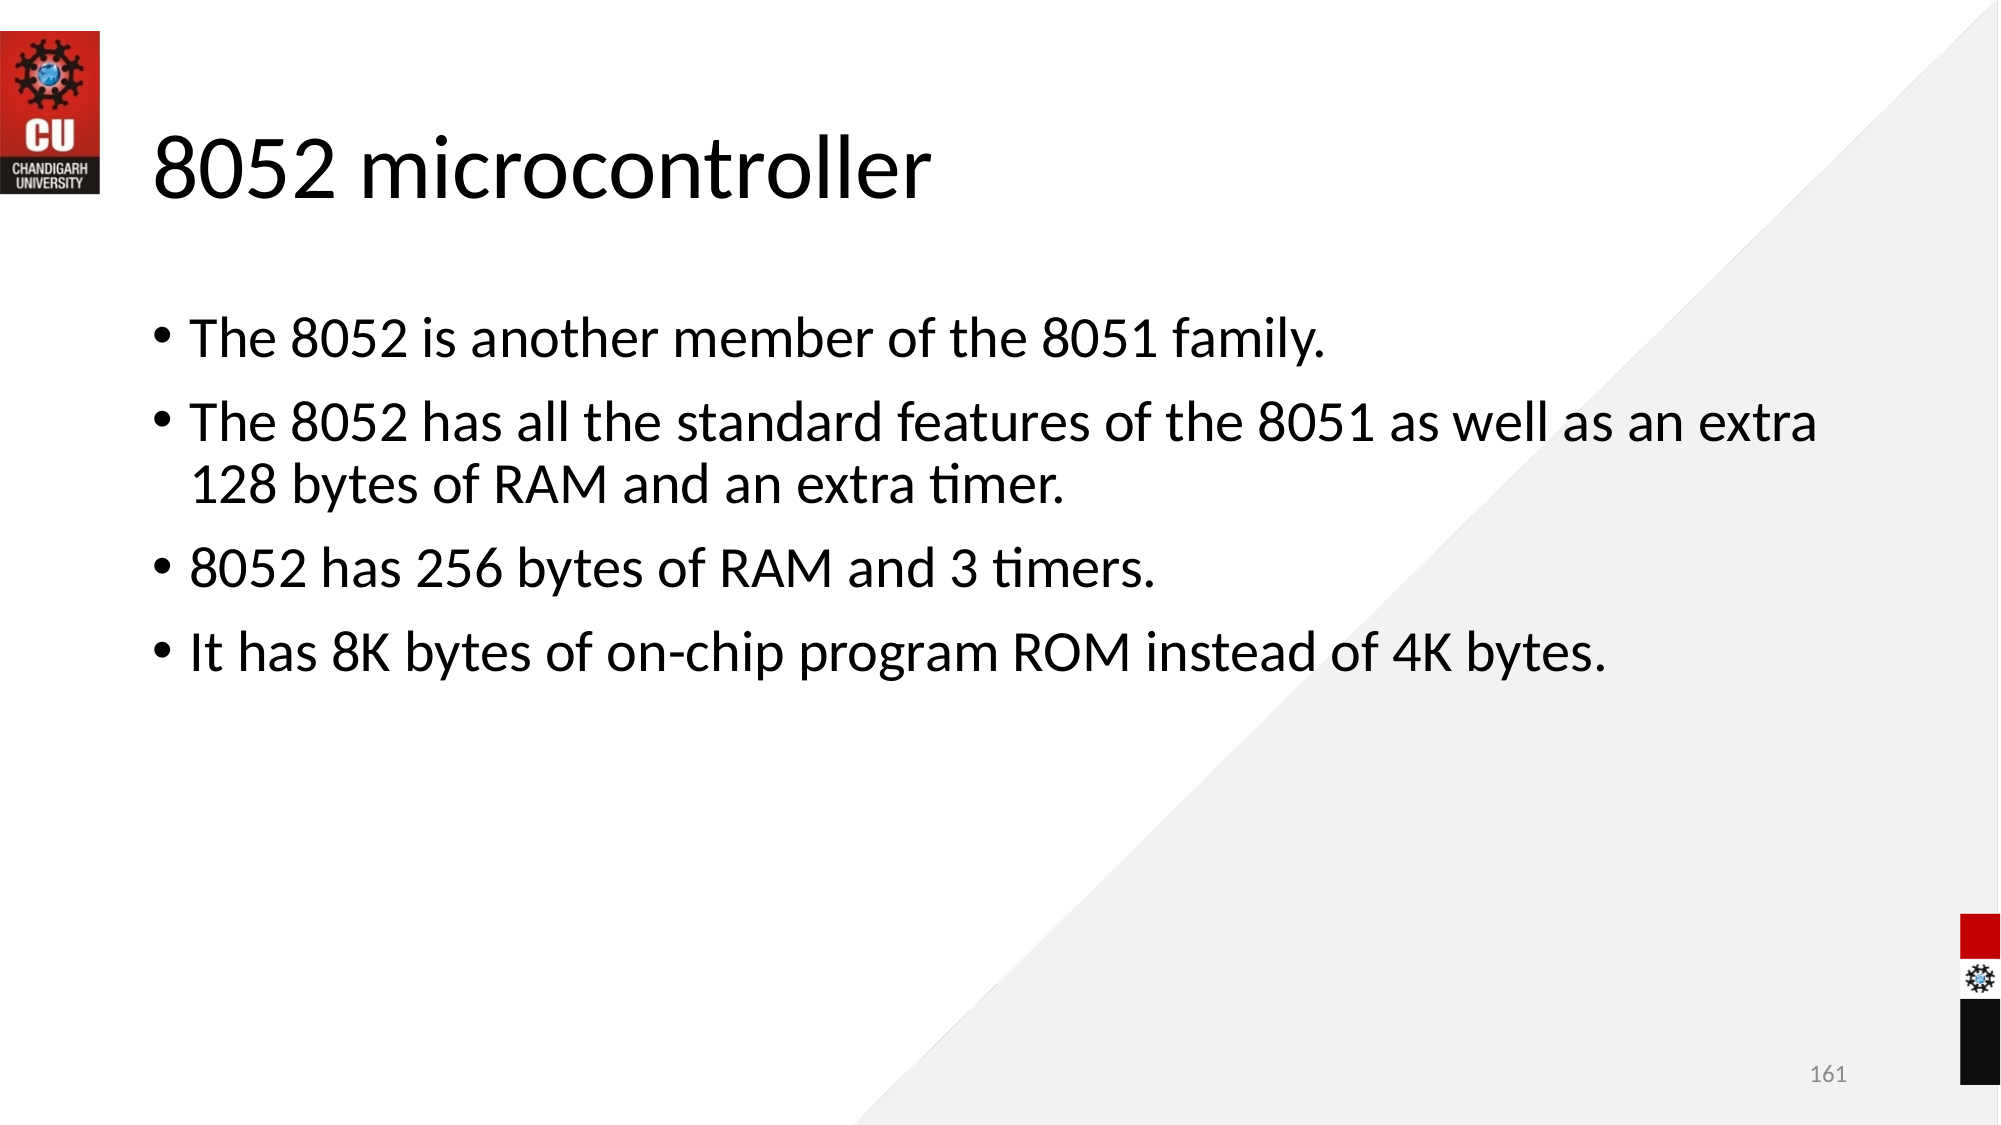

8052 microcontroller
The 8052 is another member of the 8051 family.
The 8052 has all the standard features of the 8051 as well as an extra 128 bytes of RAM and an extra timer.
8052 has 256 bytes of RAM and 3 timers.
It has 8K bytes of on-chip program ROM instead of 4K bytes.
161